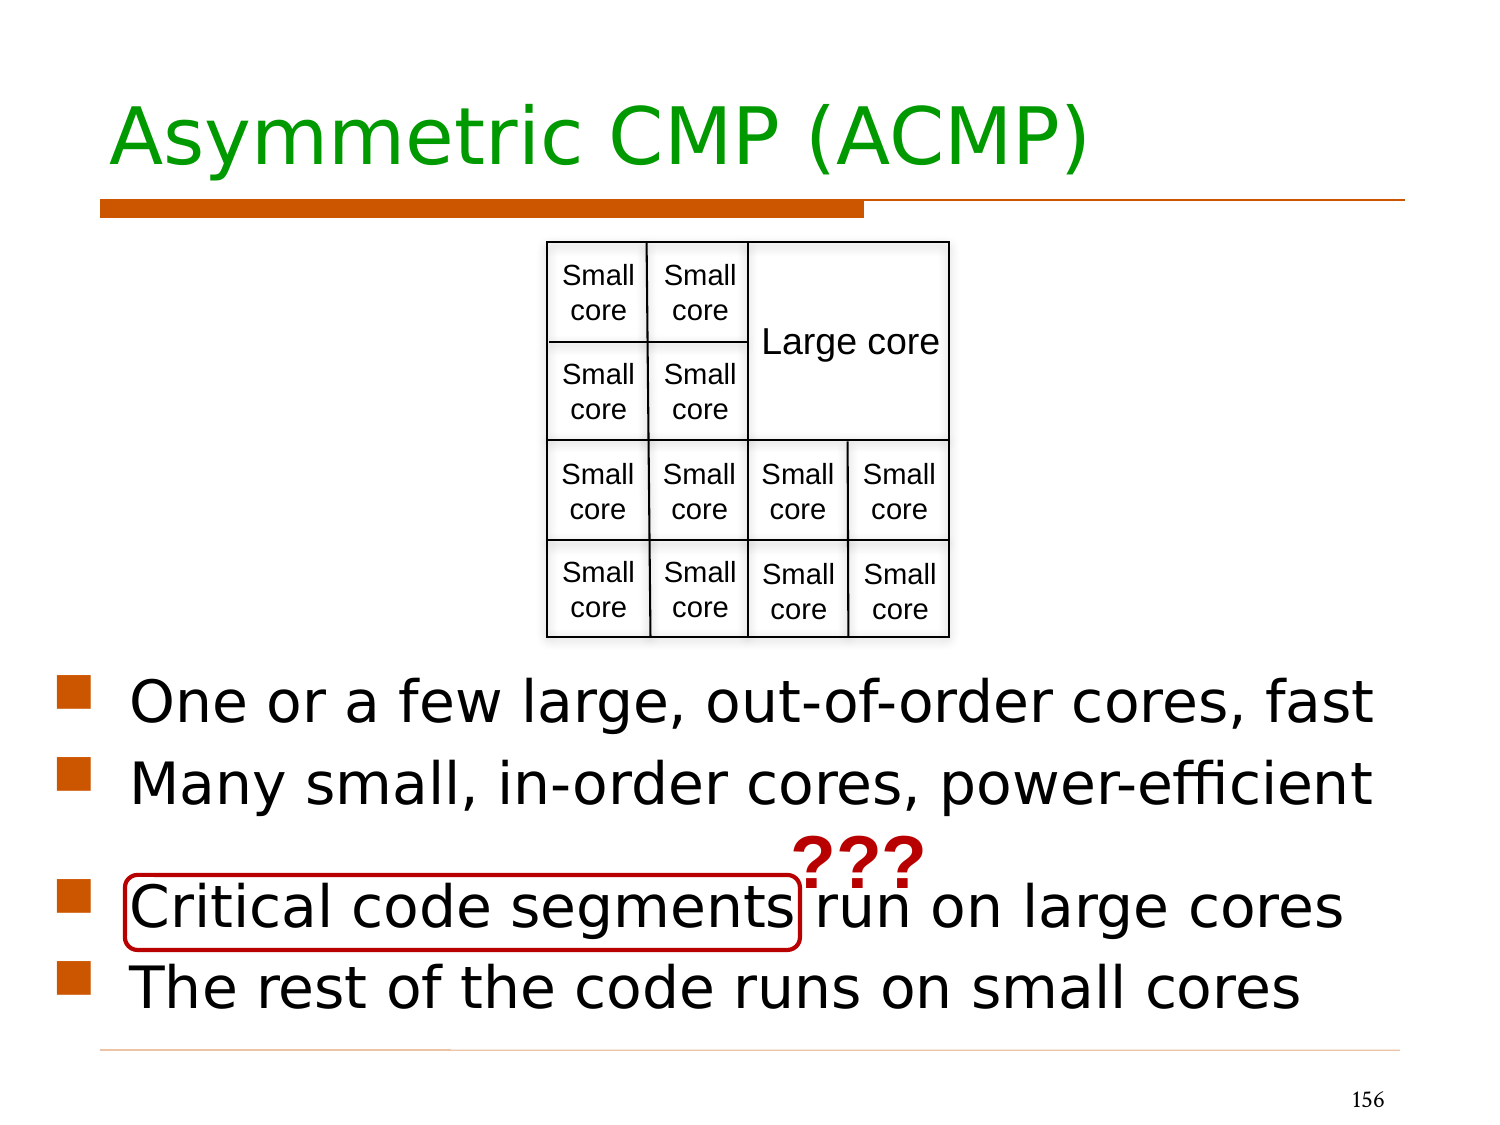

# Asymmetric CMP (ACMP)

Small
 core
Small
 core
Large core
Small
 core
Small
 core
Small
 core
Small
 core
Small
 core
Small
 core
Small
 core
Small
 core
Small
 core
Small
 core
One or a few large, out-of-order cores, fast
Many small, in-order cores, power-efficient

Critical code segments run on large cores
The rest of the code runs on small cores
???

156